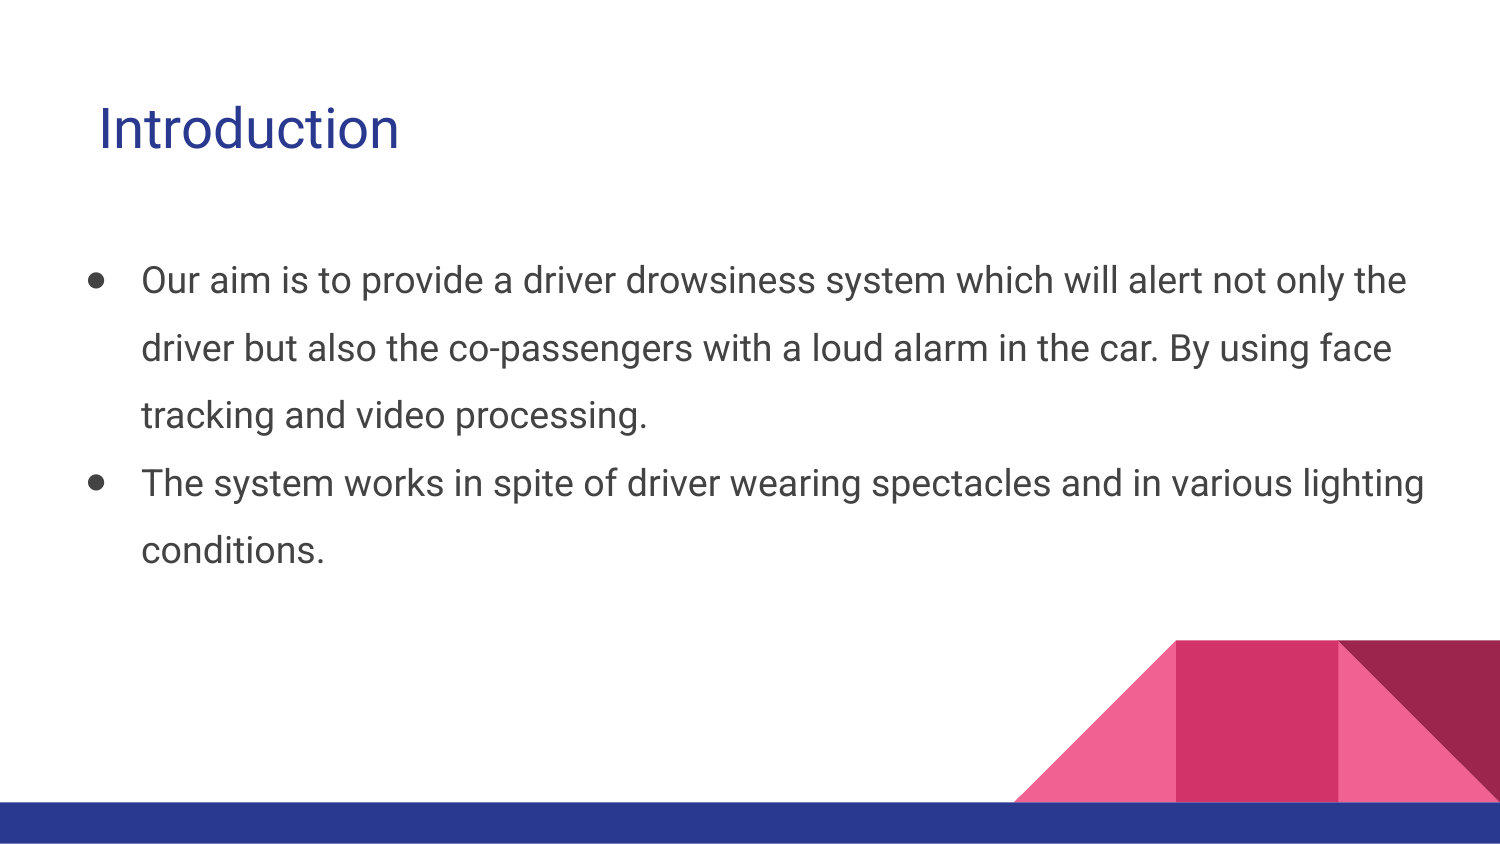

# Introduction
Our aim is to provide a driver drowsiness system which will alert not only the driver but also the co-passengers with a loud alarm in the car. By using face tracking and video processing.
The system works in spite of driver wearing spectacles and in various lighting conditions.